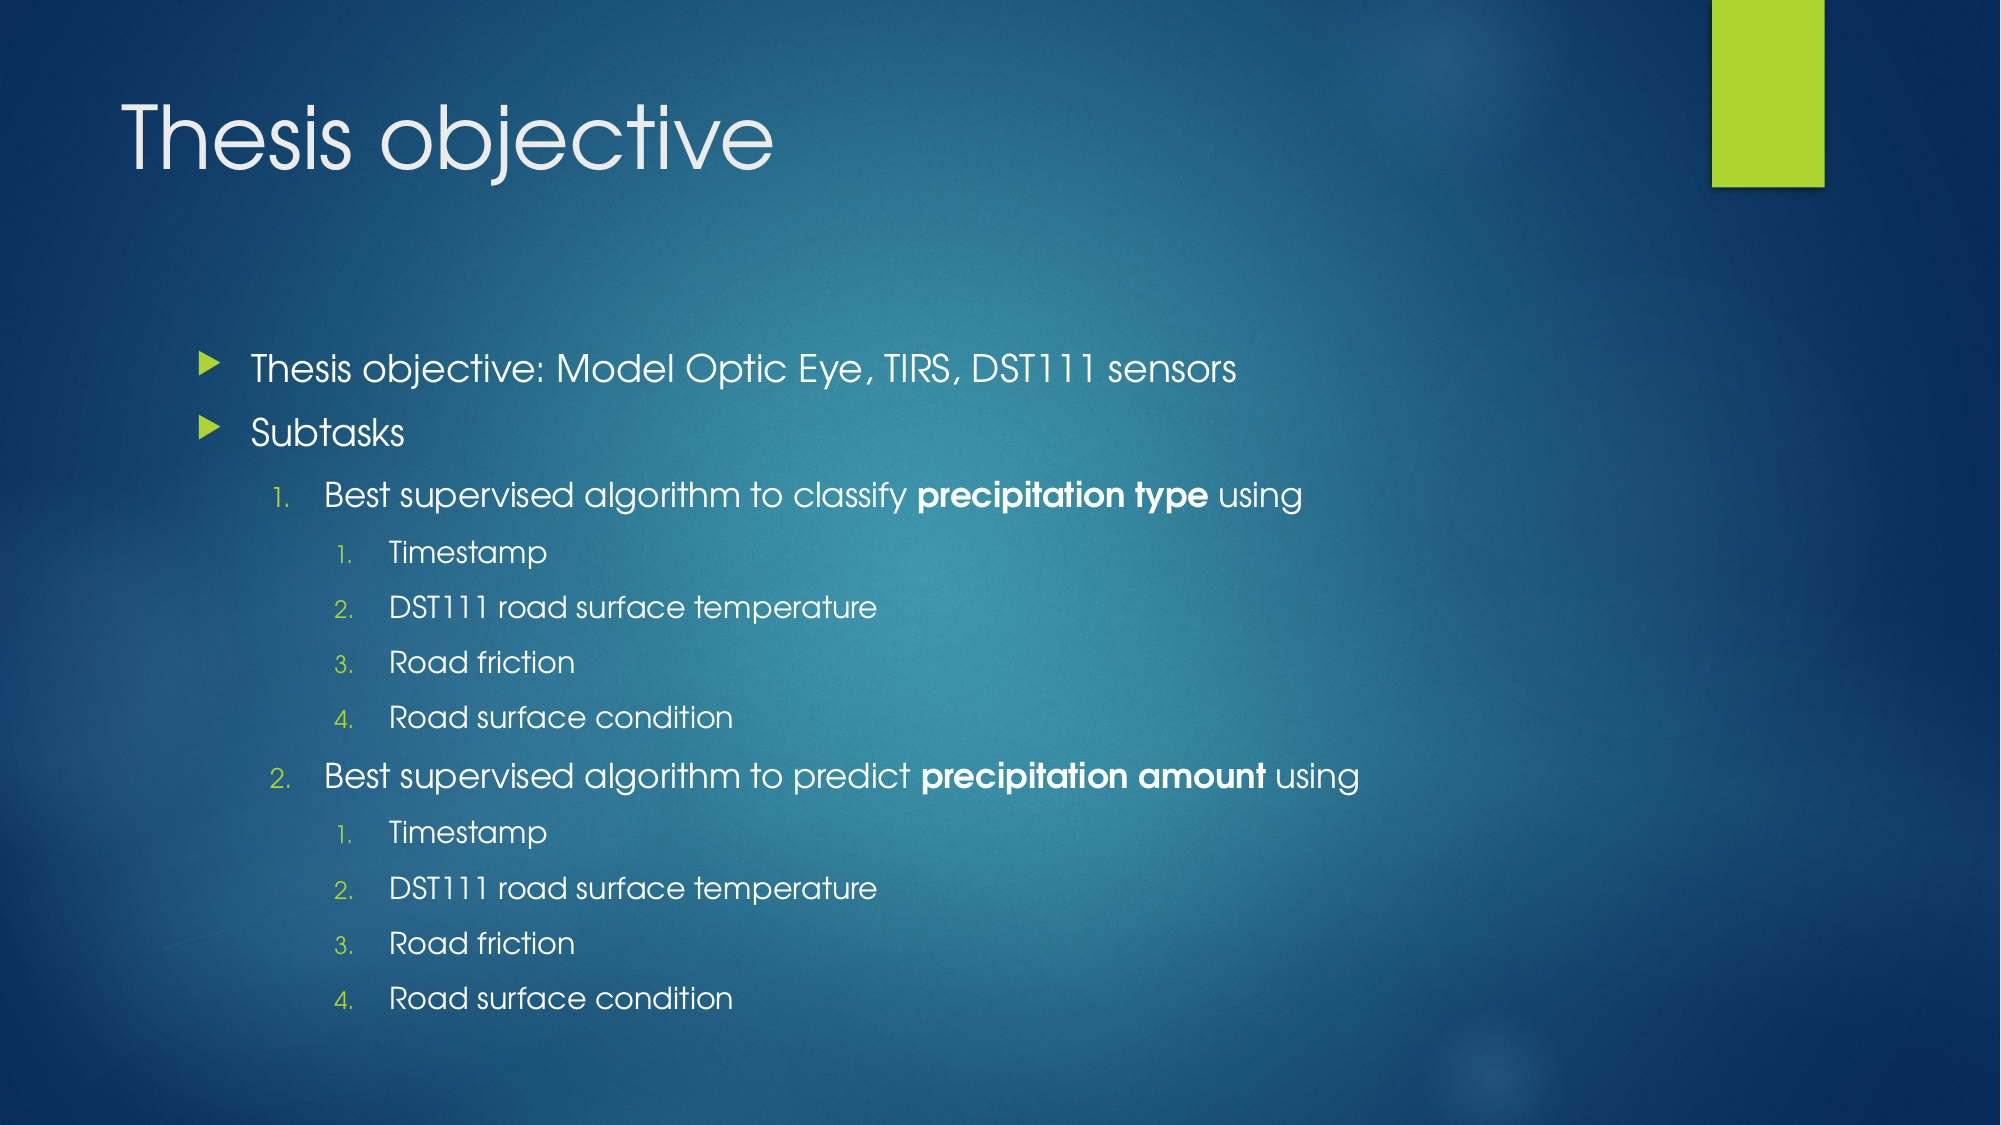

# Thesis objective
Thesis objective: Model Optic Eye, TIRS, DST111 sensors
Subtasks
Best supervised algorithm to classify precipitation type using
Timestamp
DST111 road surface temperature
Road friction
Road surface condition
Best supervised algorithm to predict precipitation amount using
Timestamp
DST111 road surface temperature
Road friction
Road surface condition